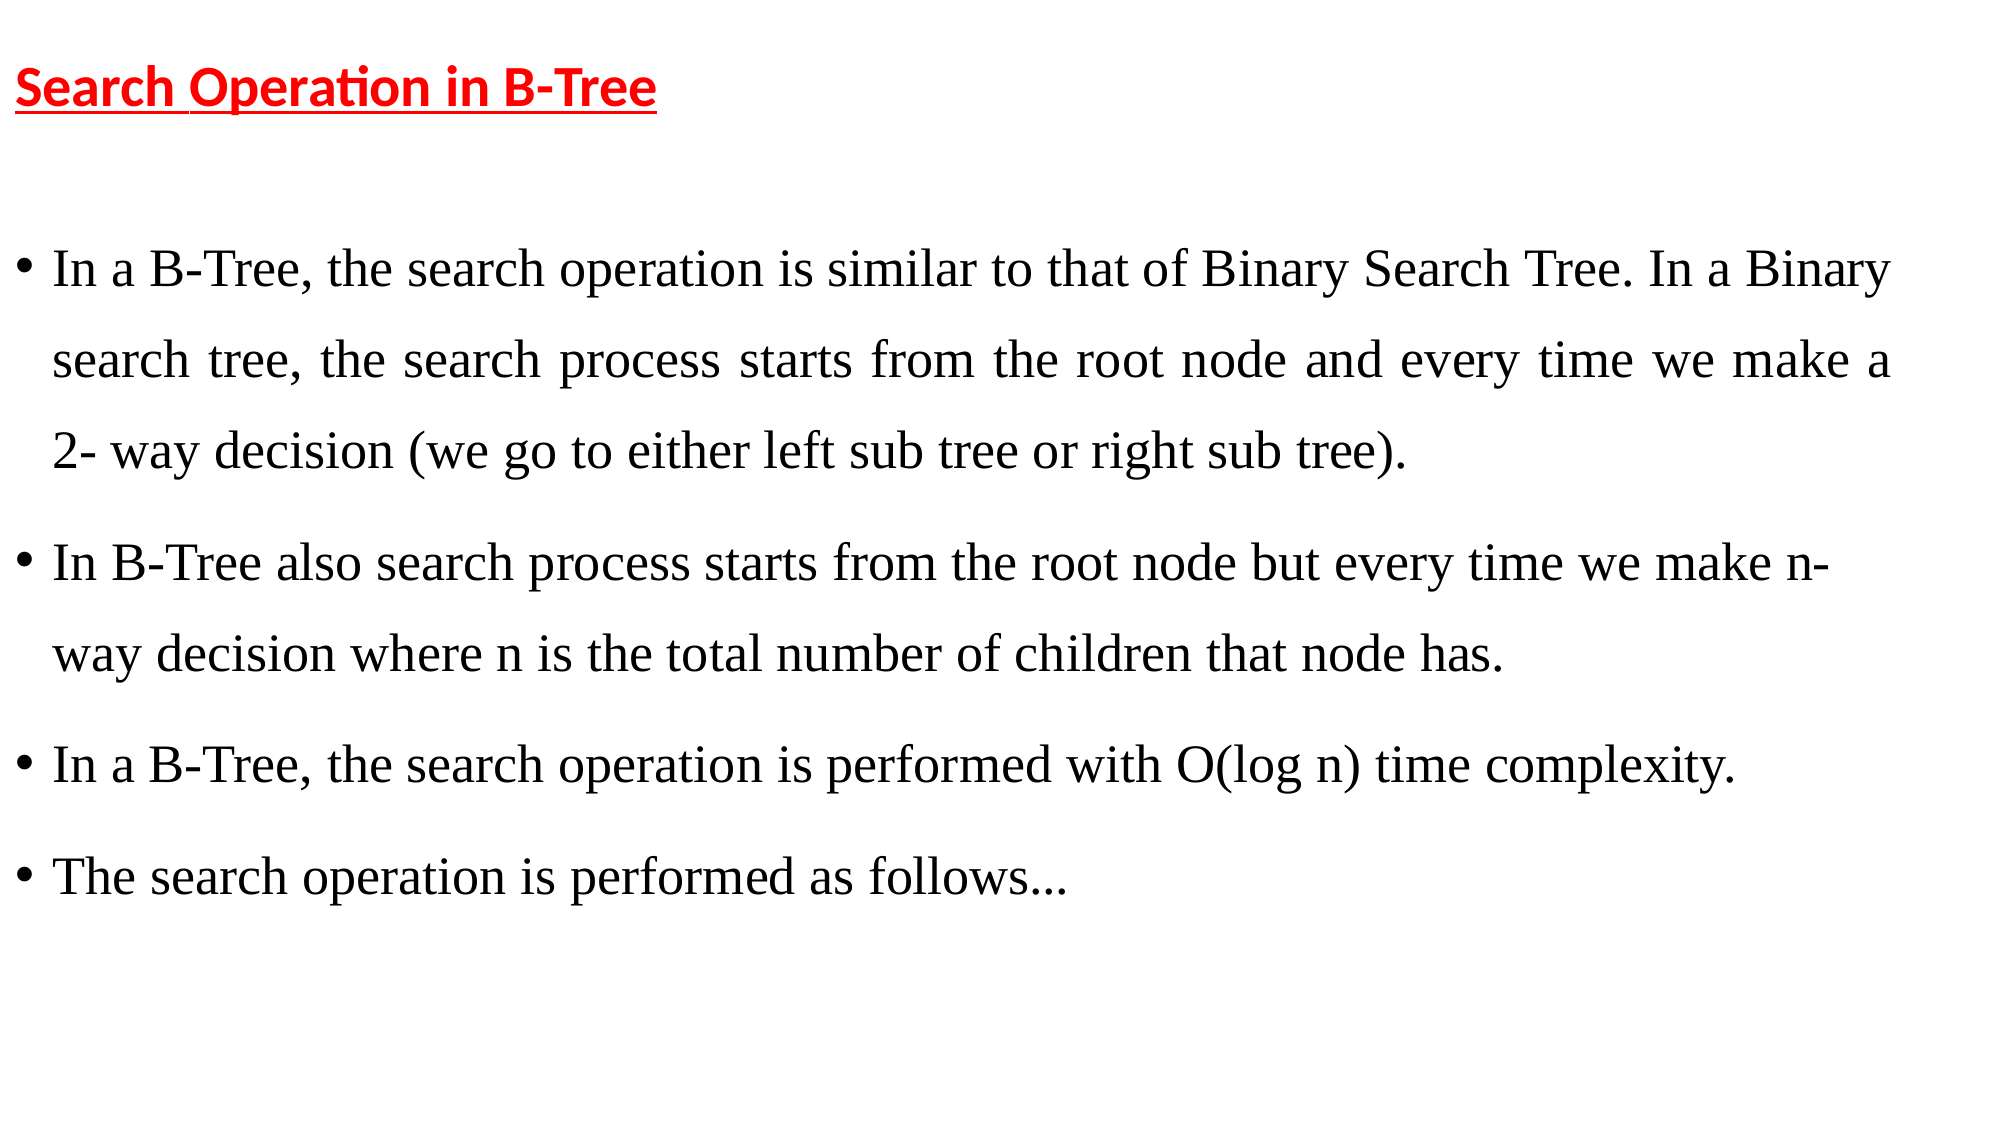

# Search Operation in B-Tree
In a B-Tree, the search operation is similar to that of Binary Search Tree. In a Binary search tree, the search process starts from the root node and every time we make a 2- way decision (we go to either left sub tree or right sub tree).
In B-Tree also search process starts from the root node but every time we make n- way decision where n is the total number of children that node has.
In a B-Tree, the search operation is performed with O(log n) time complexity.
The search operation is performed as follows...